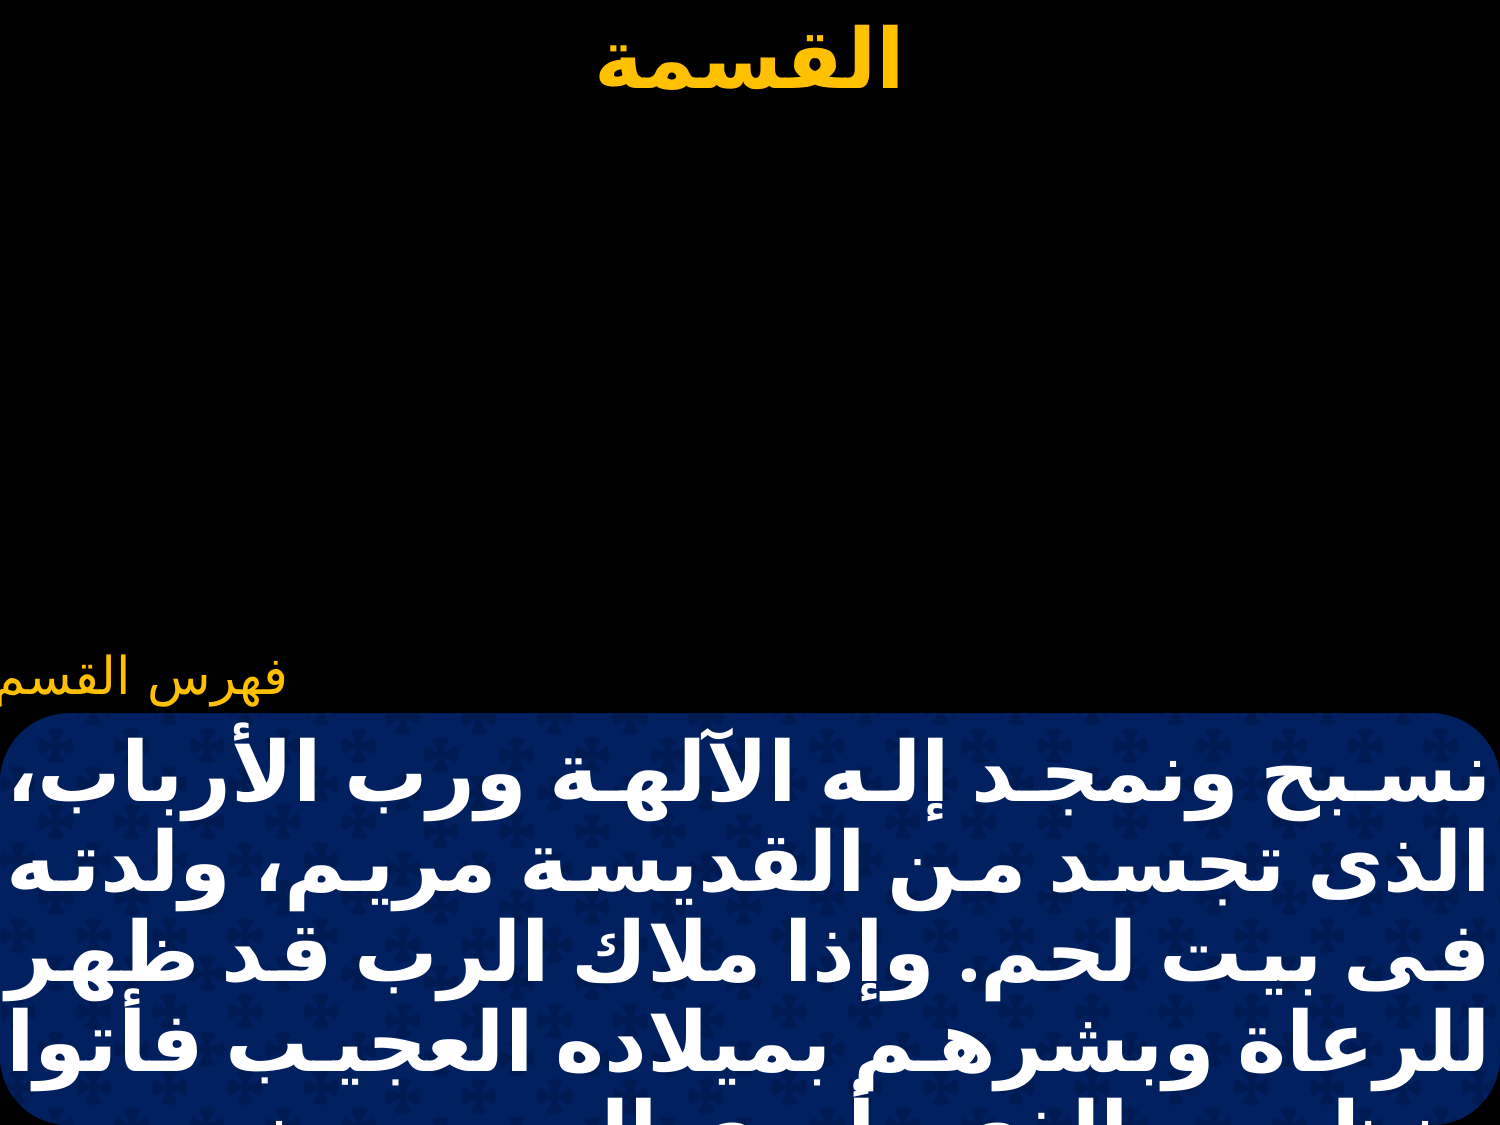

# قسمة للإبن تقال في الأعياد السيدية وسنوى (نسبح ونمجد إله الآلهة)
نسبح ونمجد إله الآلهة ورب الأرباب، الذى تجسد من القديسة مريم، ولدته فى بيت لحم. وإذا ملاك الرب قد ظهر للرعاة وبشرهم بميلاده العجيب فأتوا ونظروه. الذى رأى المجوس نجمه فأتوا وسجدوا له وقدموا هدايا.